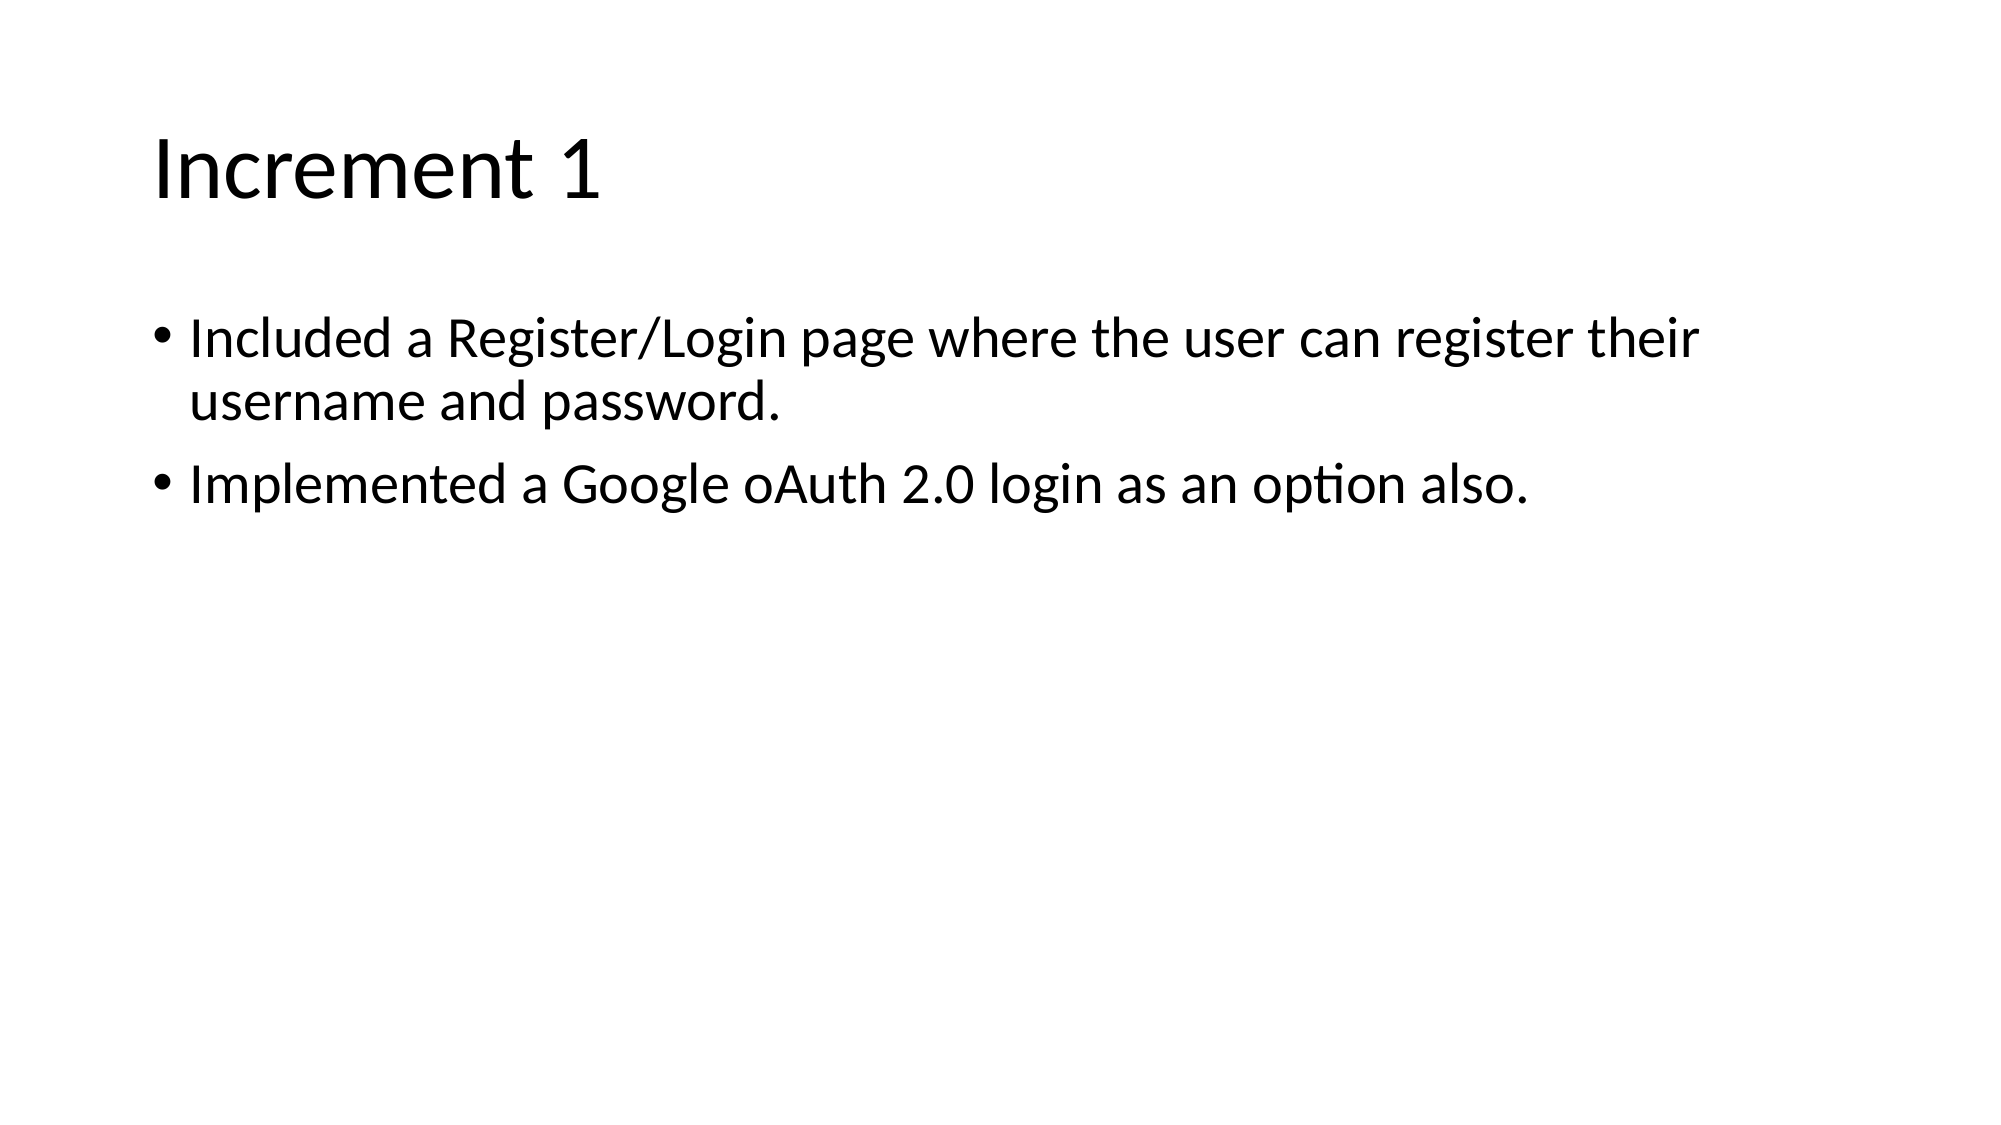

# Increment 1
Included a Register/Login page where the user can register their username and password.
Implemented a Google oAuth 2.0 login as an option also.